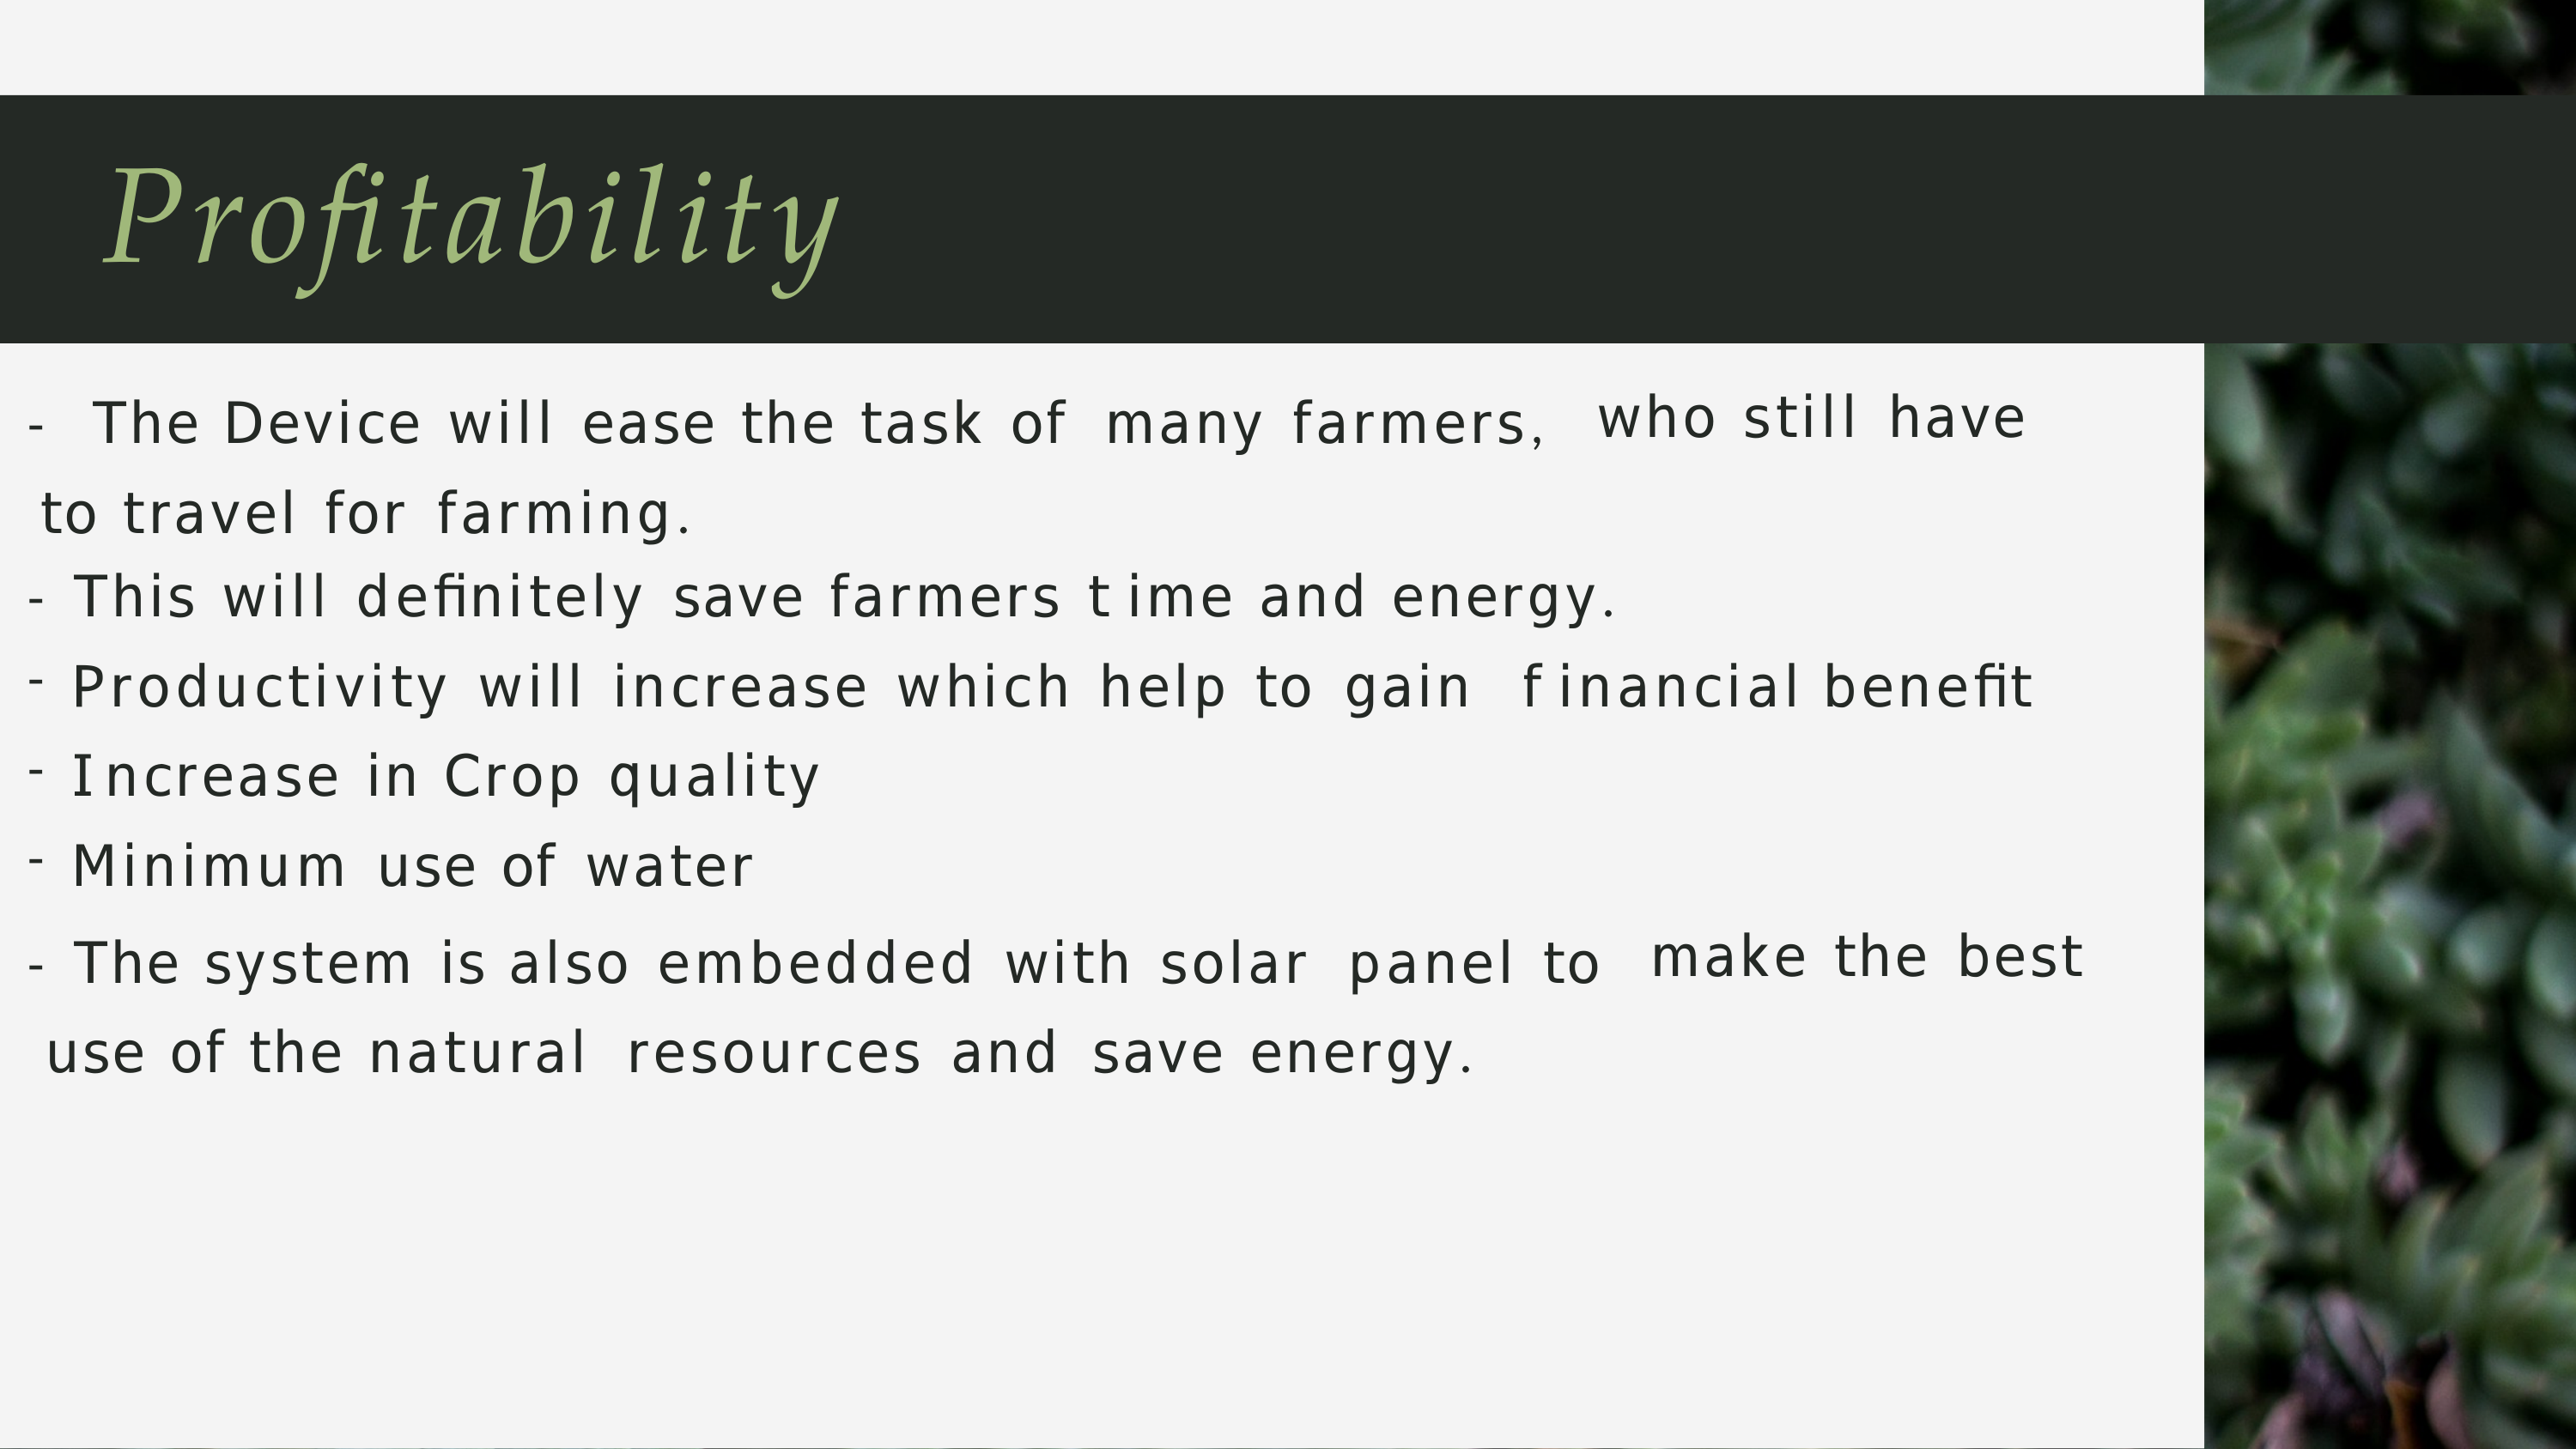

# Profitability

-	The Device will ease the task of many farmers,  to travel for farming.
who still have
-	This will definitely save farmers t ime and energy.
Productivity will increase which help to gain
I ncrease in Crop quality
Minimum use of water
f inancial benefit
-	The system is also embedded with solar panel to  use of the natural resources and	save energy.
make the best